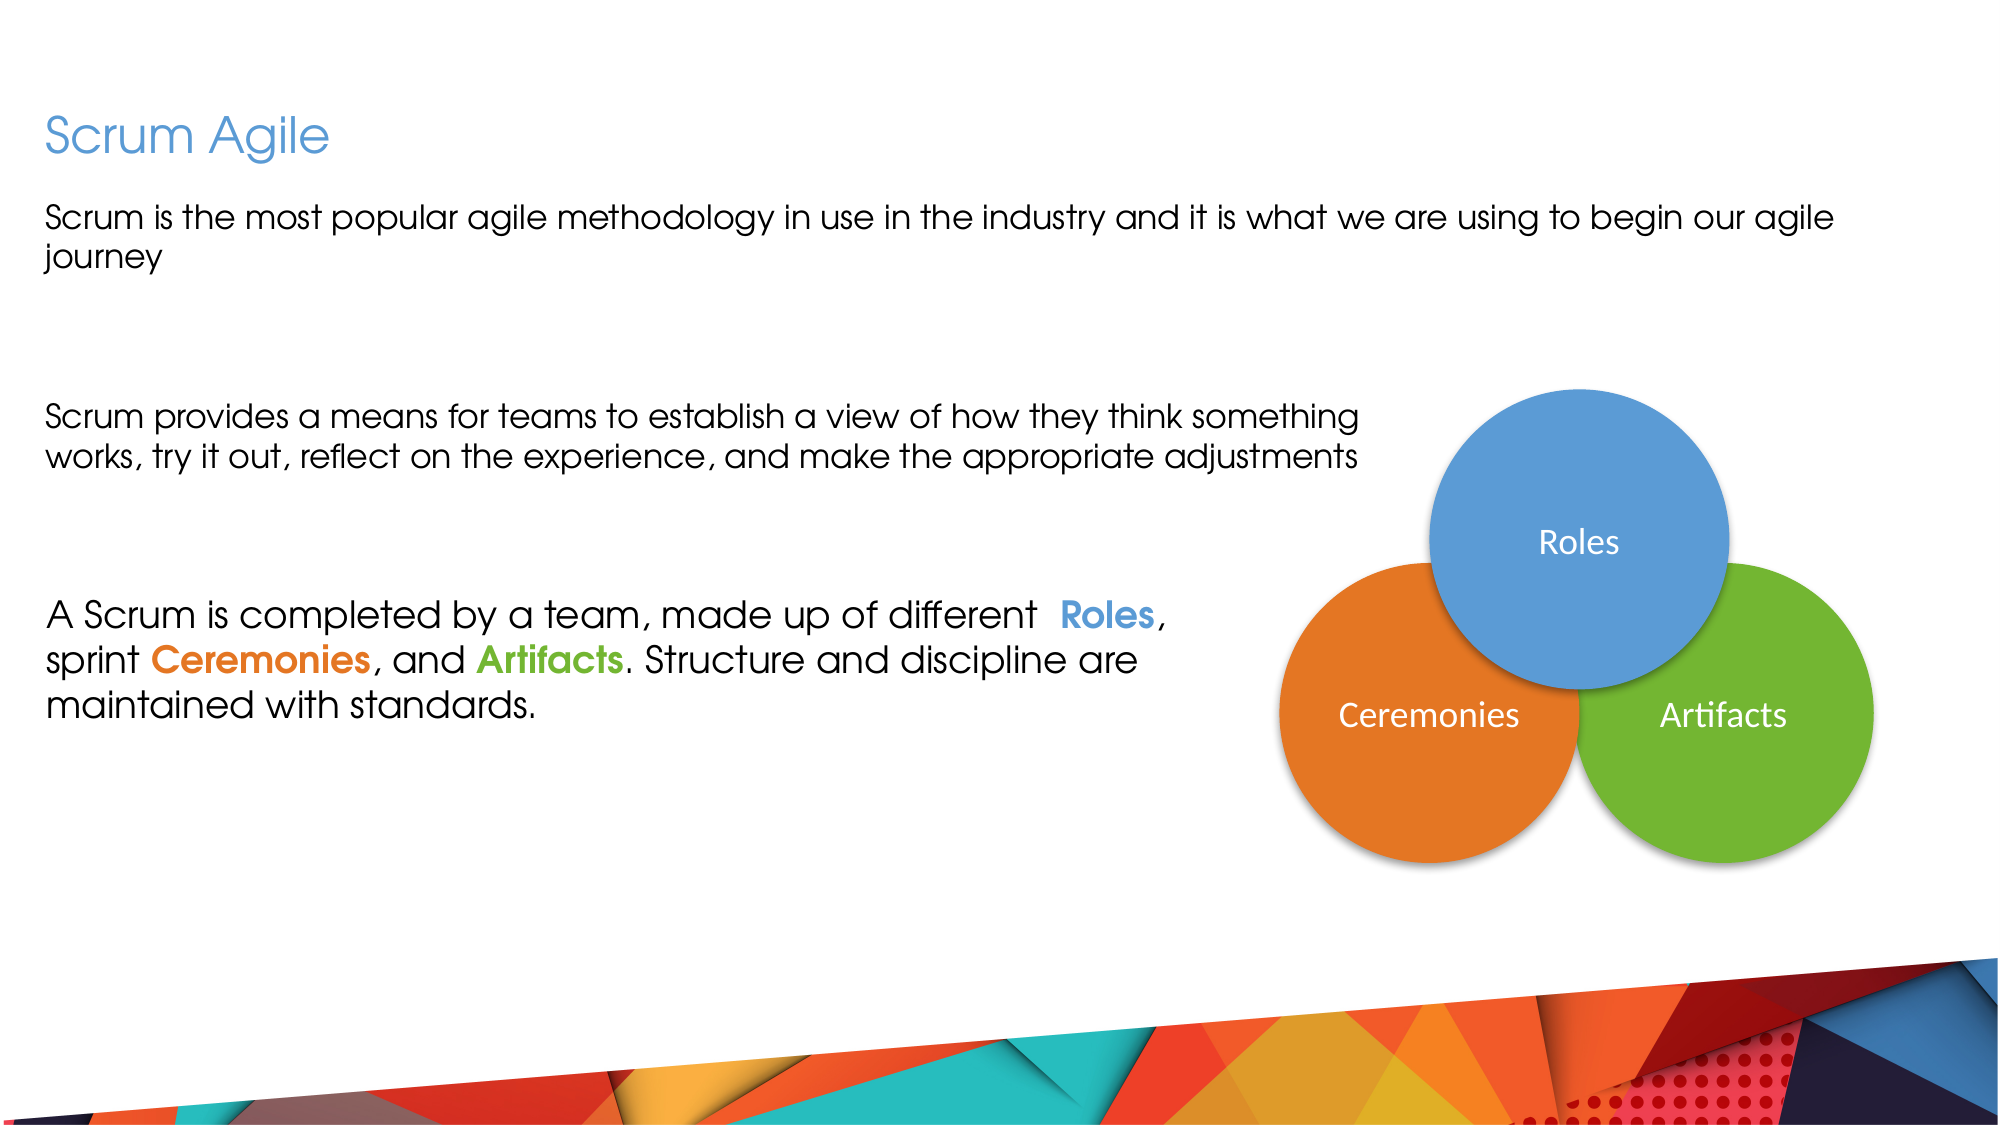

Scrum Agile
Scrum is the most popular agile methodology in use in the industry and it is what we are using to begin our agile journey

Scrum provides a means for teams to establish a view of how they think something
works, try it out, reflect on the experience, and make the appropriate adjustments
Roles
Artifacts
Ceremonies
A Scrum is completed by a team, made up of different  Roles, sprint Ceremonies, and Artifacts. Structure and discipline are maintained with standards.